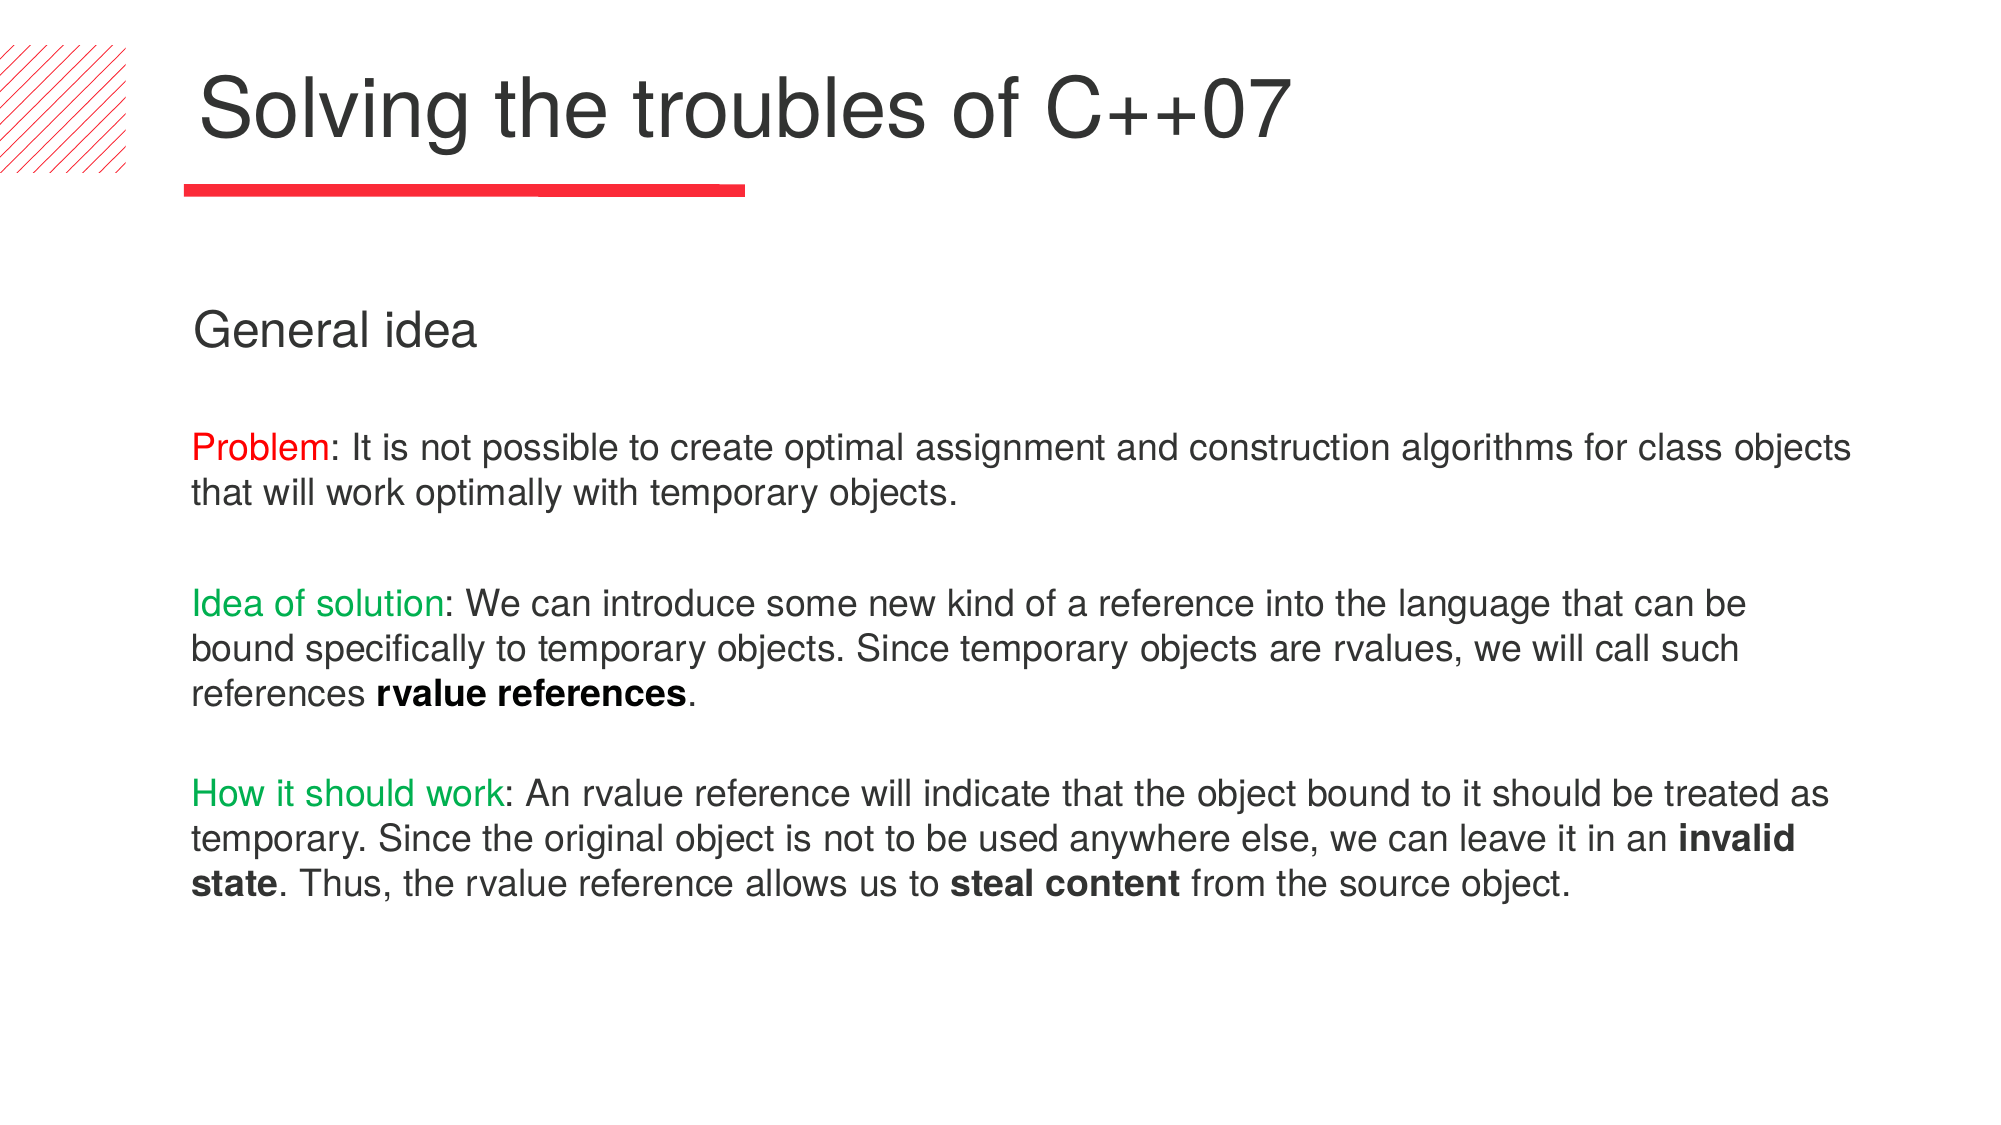

Solving the troubles of C++07
General idea
Problem: It is not possible to create optimal assignment and construction algorithms for class objects that will work optimally with temporary objects.
Idea of solution: We can introduce some new kind of a reference into the language that can be bound specifically to temporary objects. Since temporary objects are rvalues, we will call such references rvalue references.
How it should work: An rvalue reference will indicate that the object bound to it should be treated as temporary. Since the original object is not to be used anywhere else, we can leave it in an invalid state. Thus, the rvalue reference allows us to steal content from the source object.